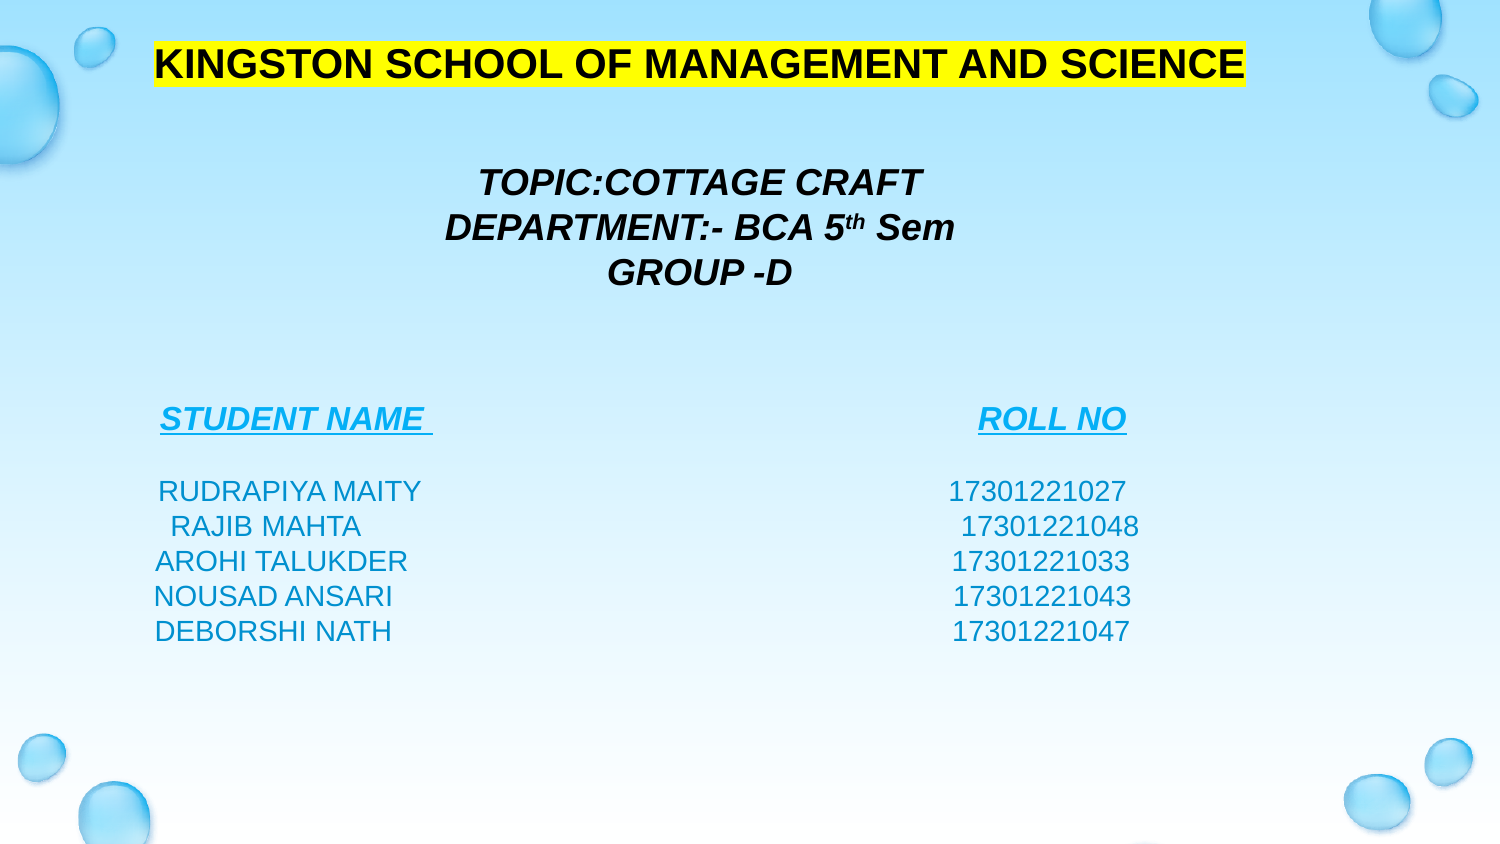

KINGSTON SCHOOL OF MANAGEMENT AND SCIENCE
TOPIC:COTTAGE CRAFT
DEPARTMENT:- BCA 5th Sem
GROUP -D
STUDENT NAME                                                                   ROLL NO

RUDRAPIYA MAITY                                                                17301221027
   RAJIB MAHTA                                                                         17301221048
AROHI TALUKDER                                                                  17301221033
NOUSAD ANSARI                                                                    17301221043
DEBORSHI NATH                                                                    17301221047